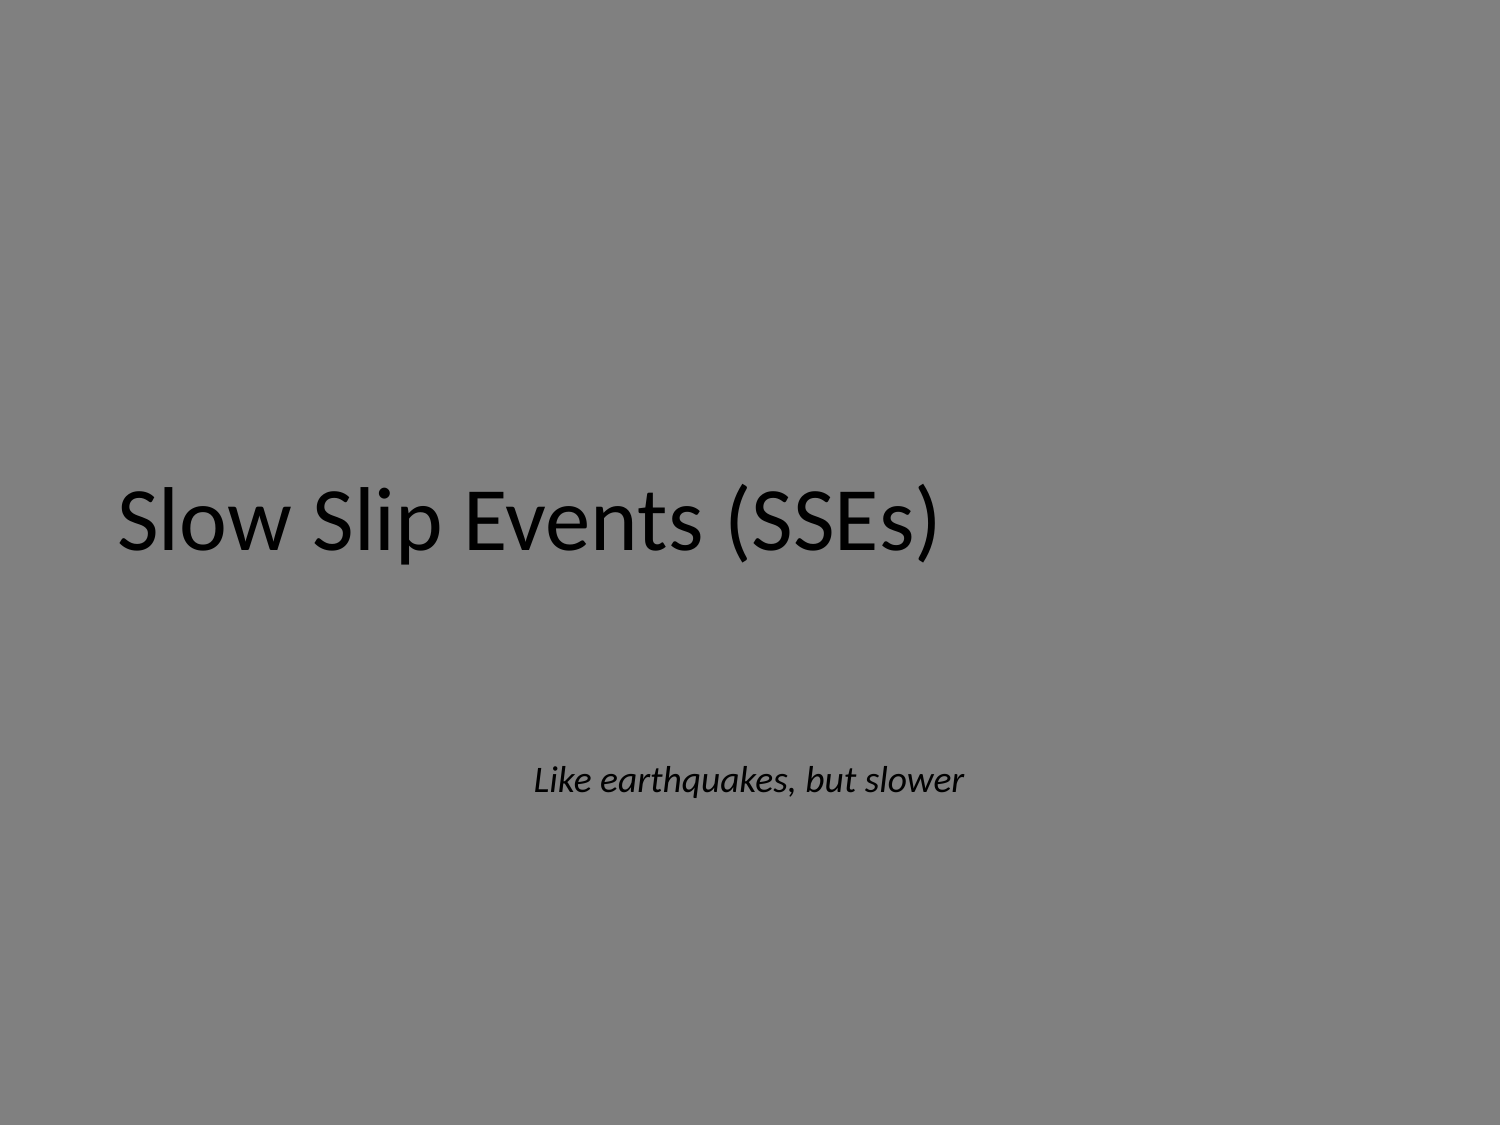

# Slow Slip Events (SSEs)
Like earthquakes, but slower